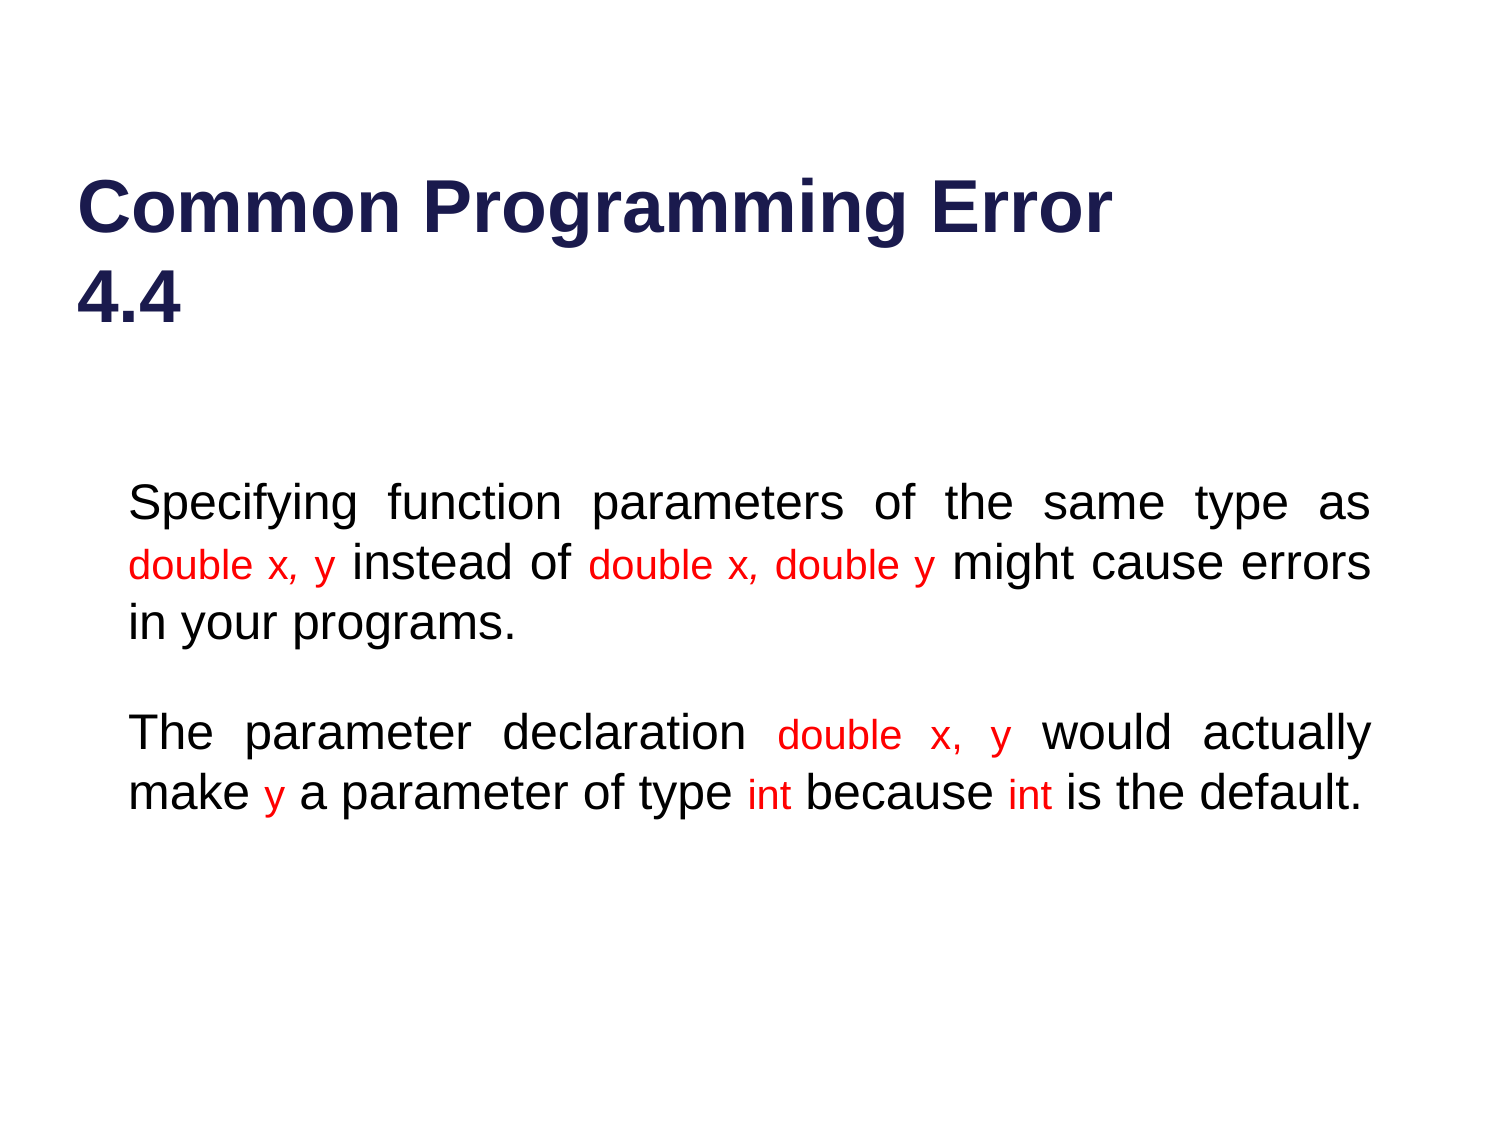

# Common Programming Error 4.4
Specifying function parameters of the same type as double x, y instead of double x, double y might cause errors in your programs.
The parameter declaration double x, y would actually make y a parameter of type int because int is the default.